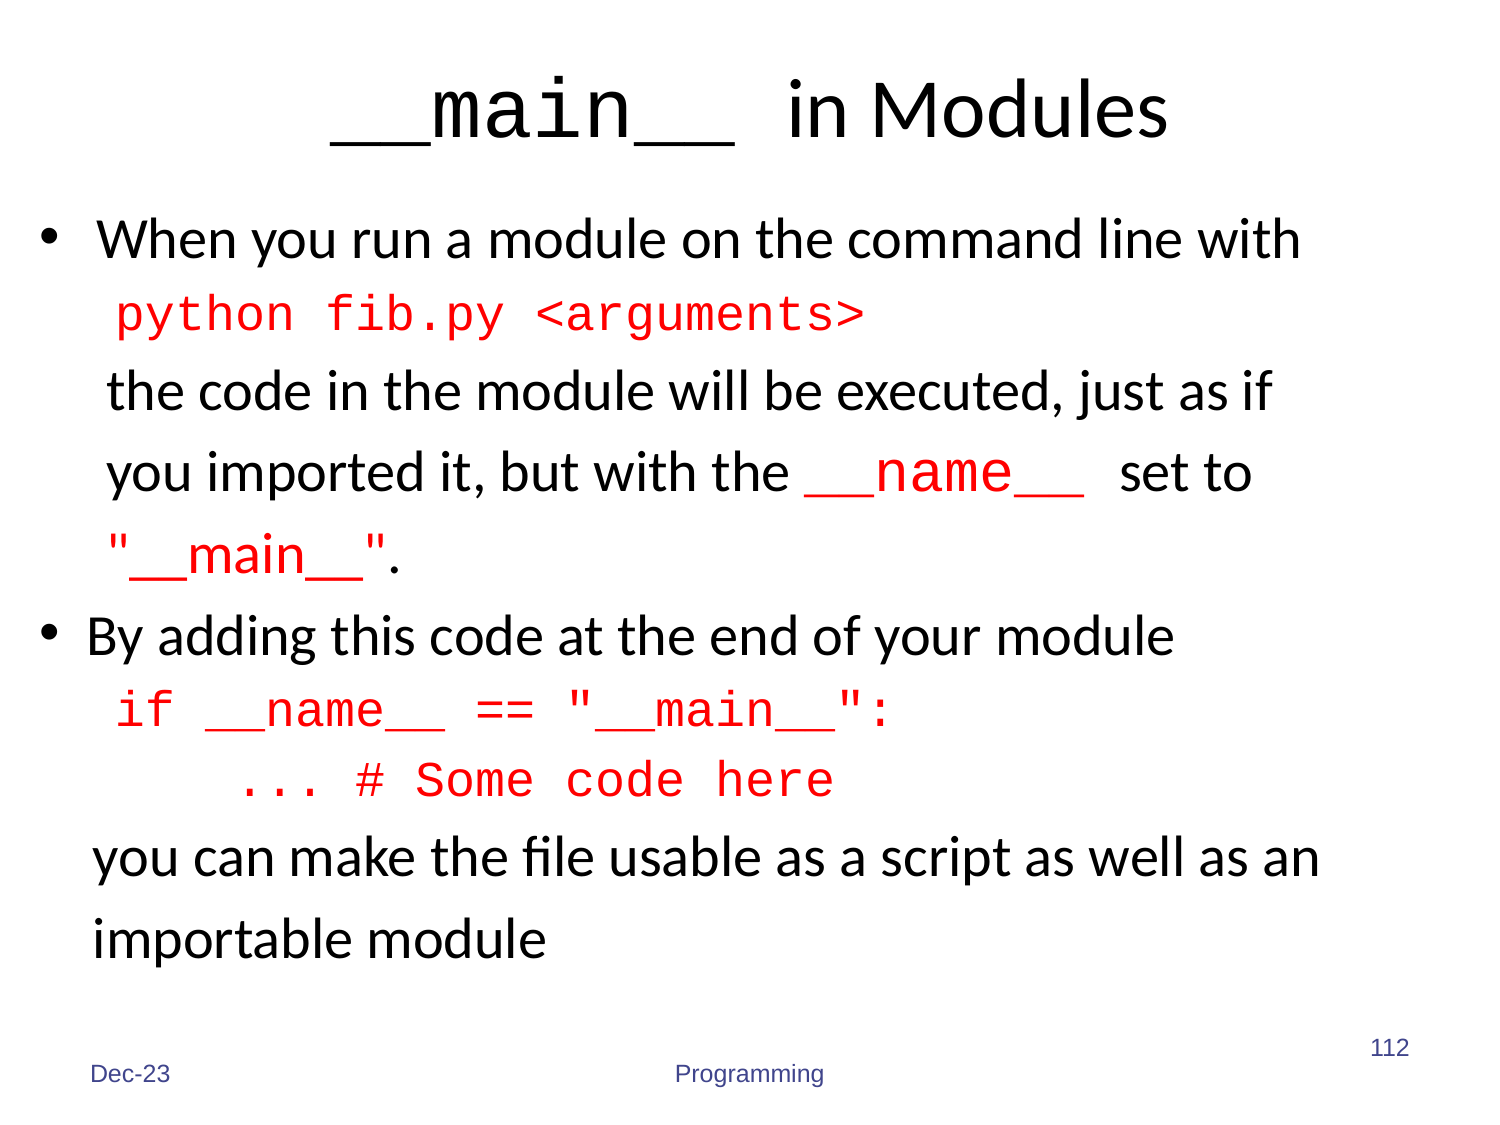

# __main__ in Modules
When you run a module on the command line with
python fib.py <arguments>
     the code in the module will be executed, just as if
     you imported it, but with the __name__ set to
     "__main__".
By adding this code at the end of your module
if __name__ == "__main__":
    ... # Some code here
    you can make the file usable as a script as well as an
    importable module

112
Dec-23
Programming